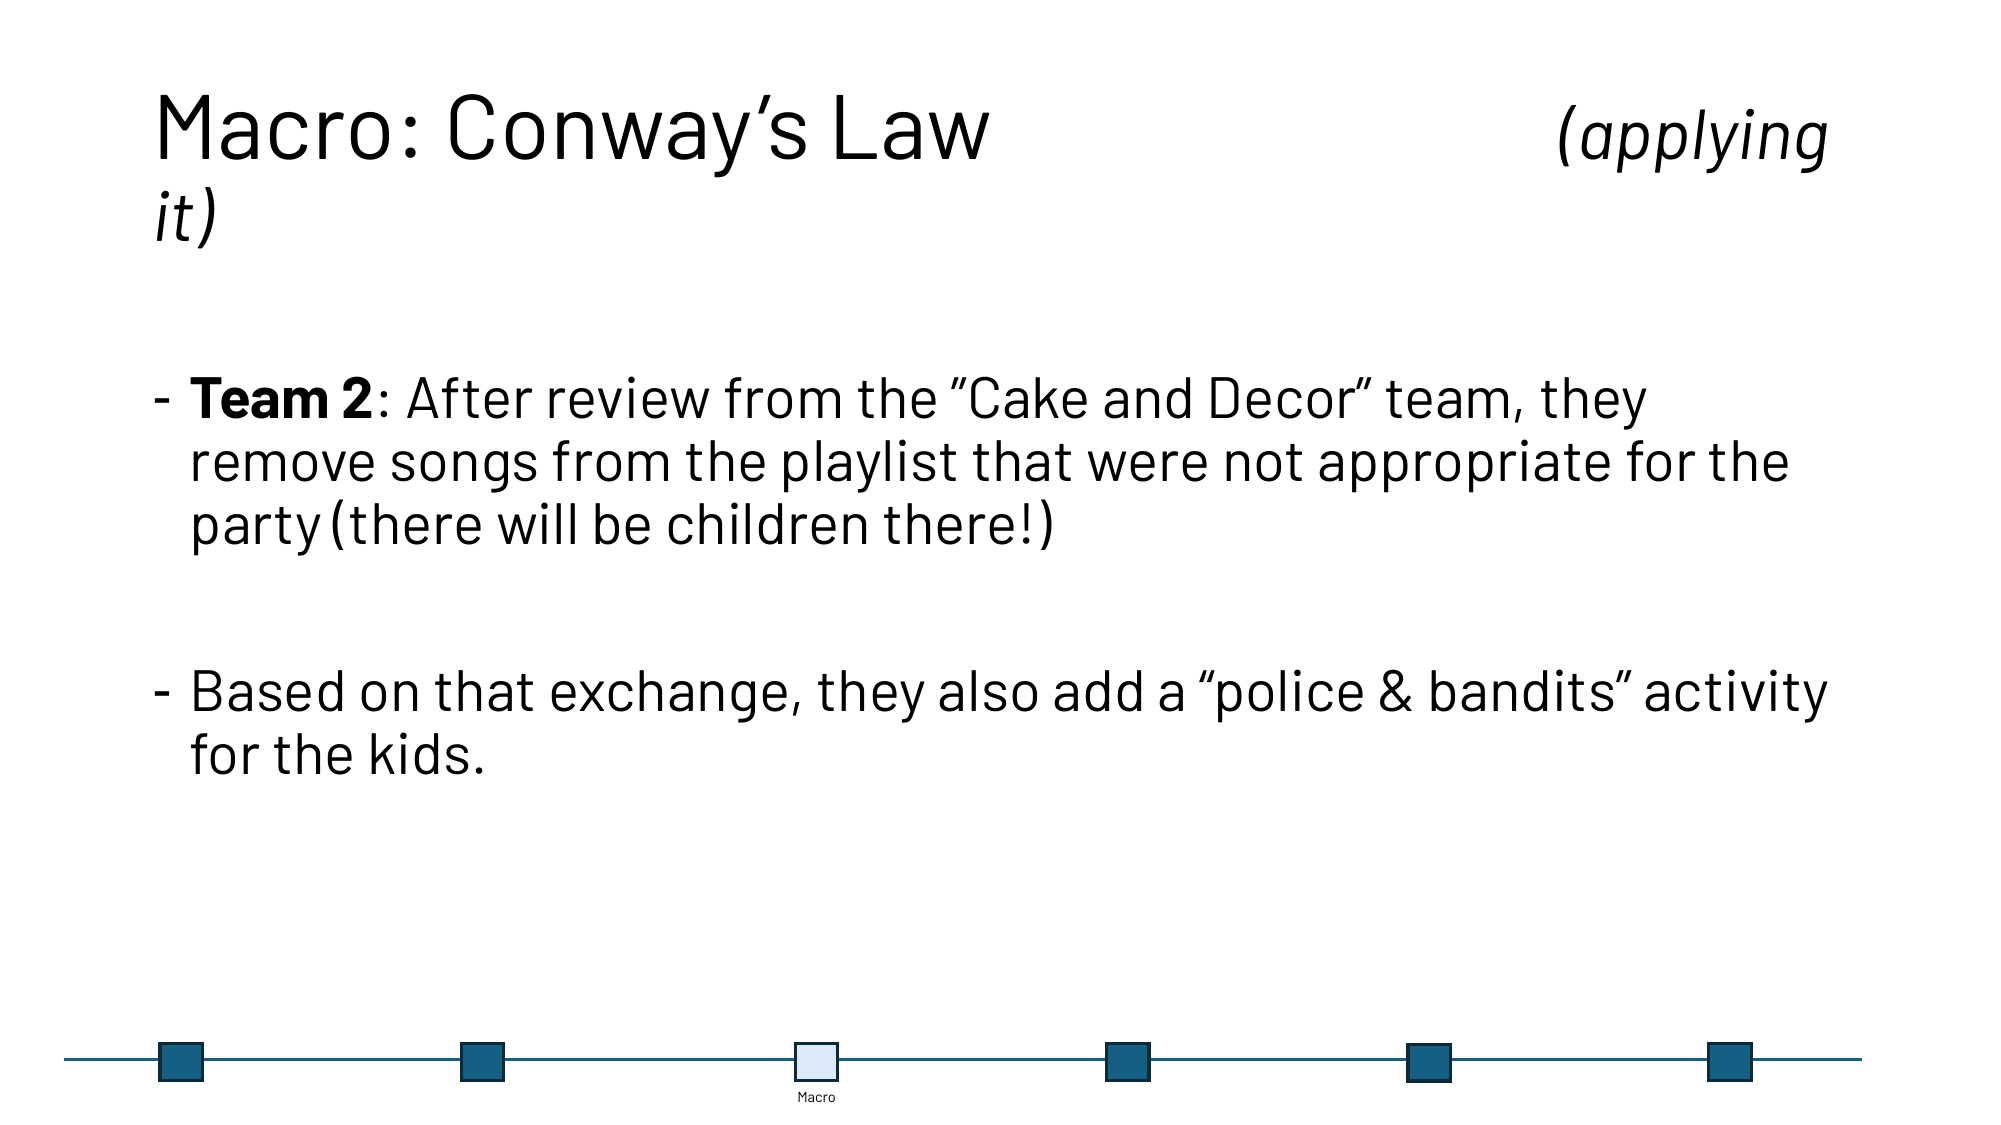

# Macro: Conway’s Law                               (applying it)

Team 2: After review from the ”Cake and Decor” team, they remove songs from the playlist that were not appropriate for the party (there will be children there!)

Based on that exchange, they also add a “police & bandits” activity for the kids.

Macro